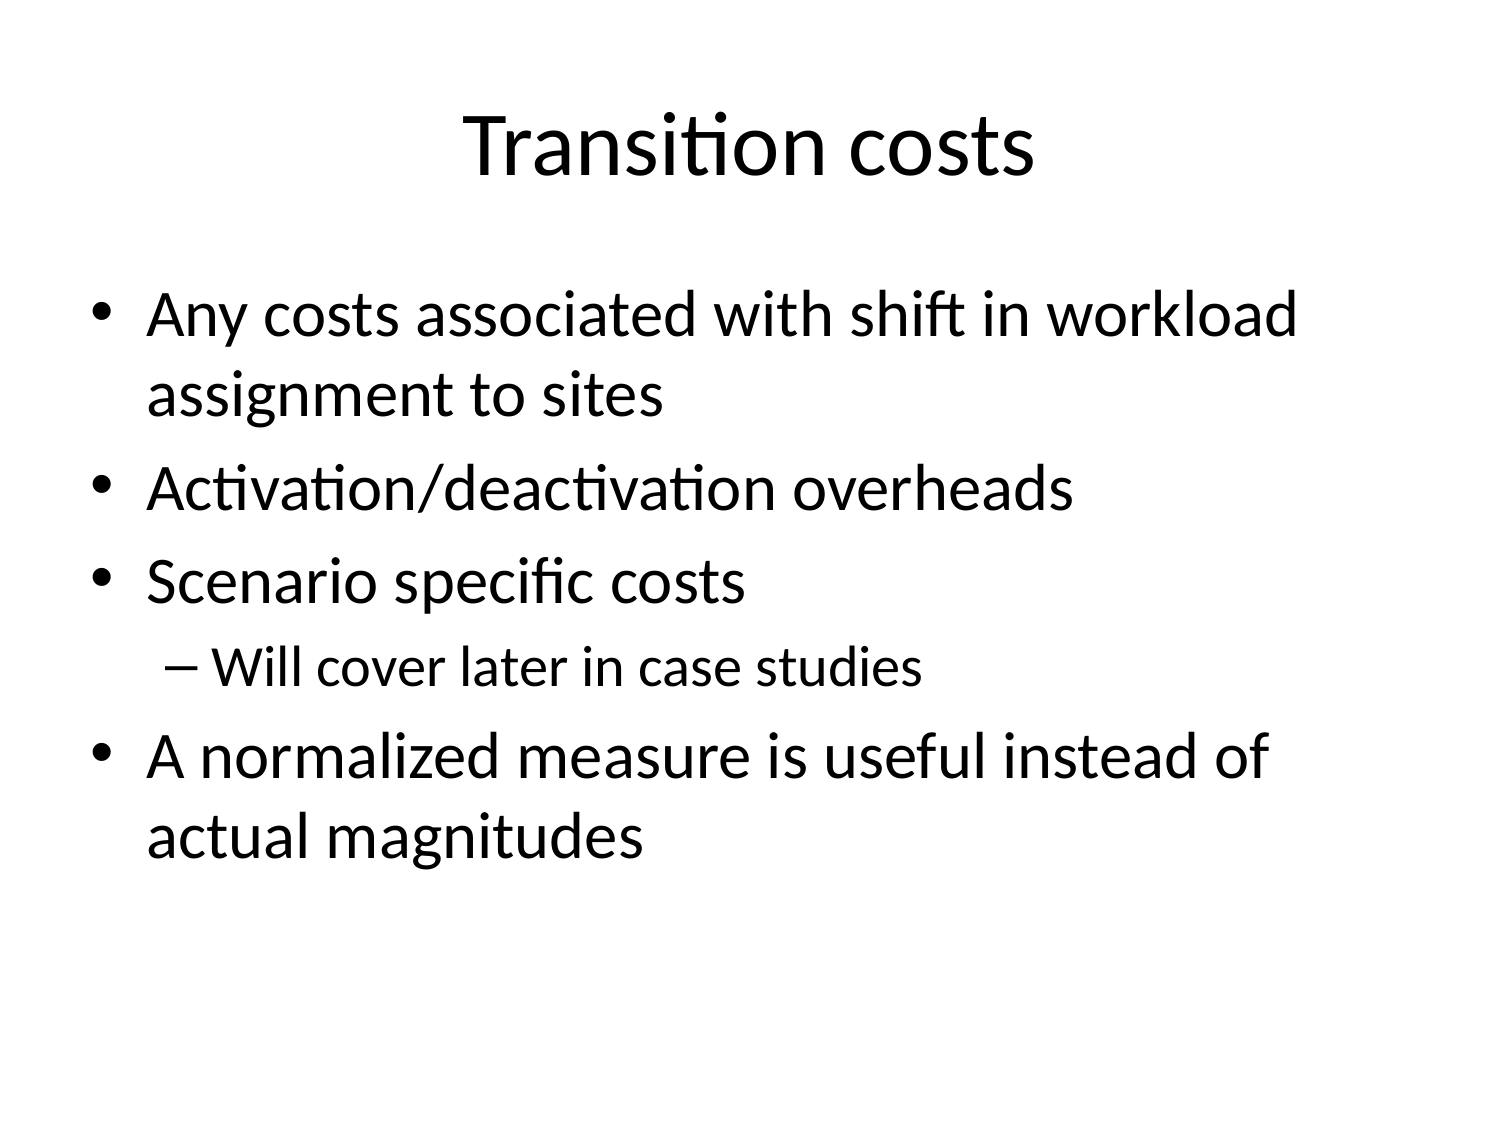

# Transition costs
Any costs associated with shift in workload assignment to sites
Activation/deactivation overheads
Scenario specific costs
Will cover later in case studies
A normalized measure is useful instead of actual magnitudes